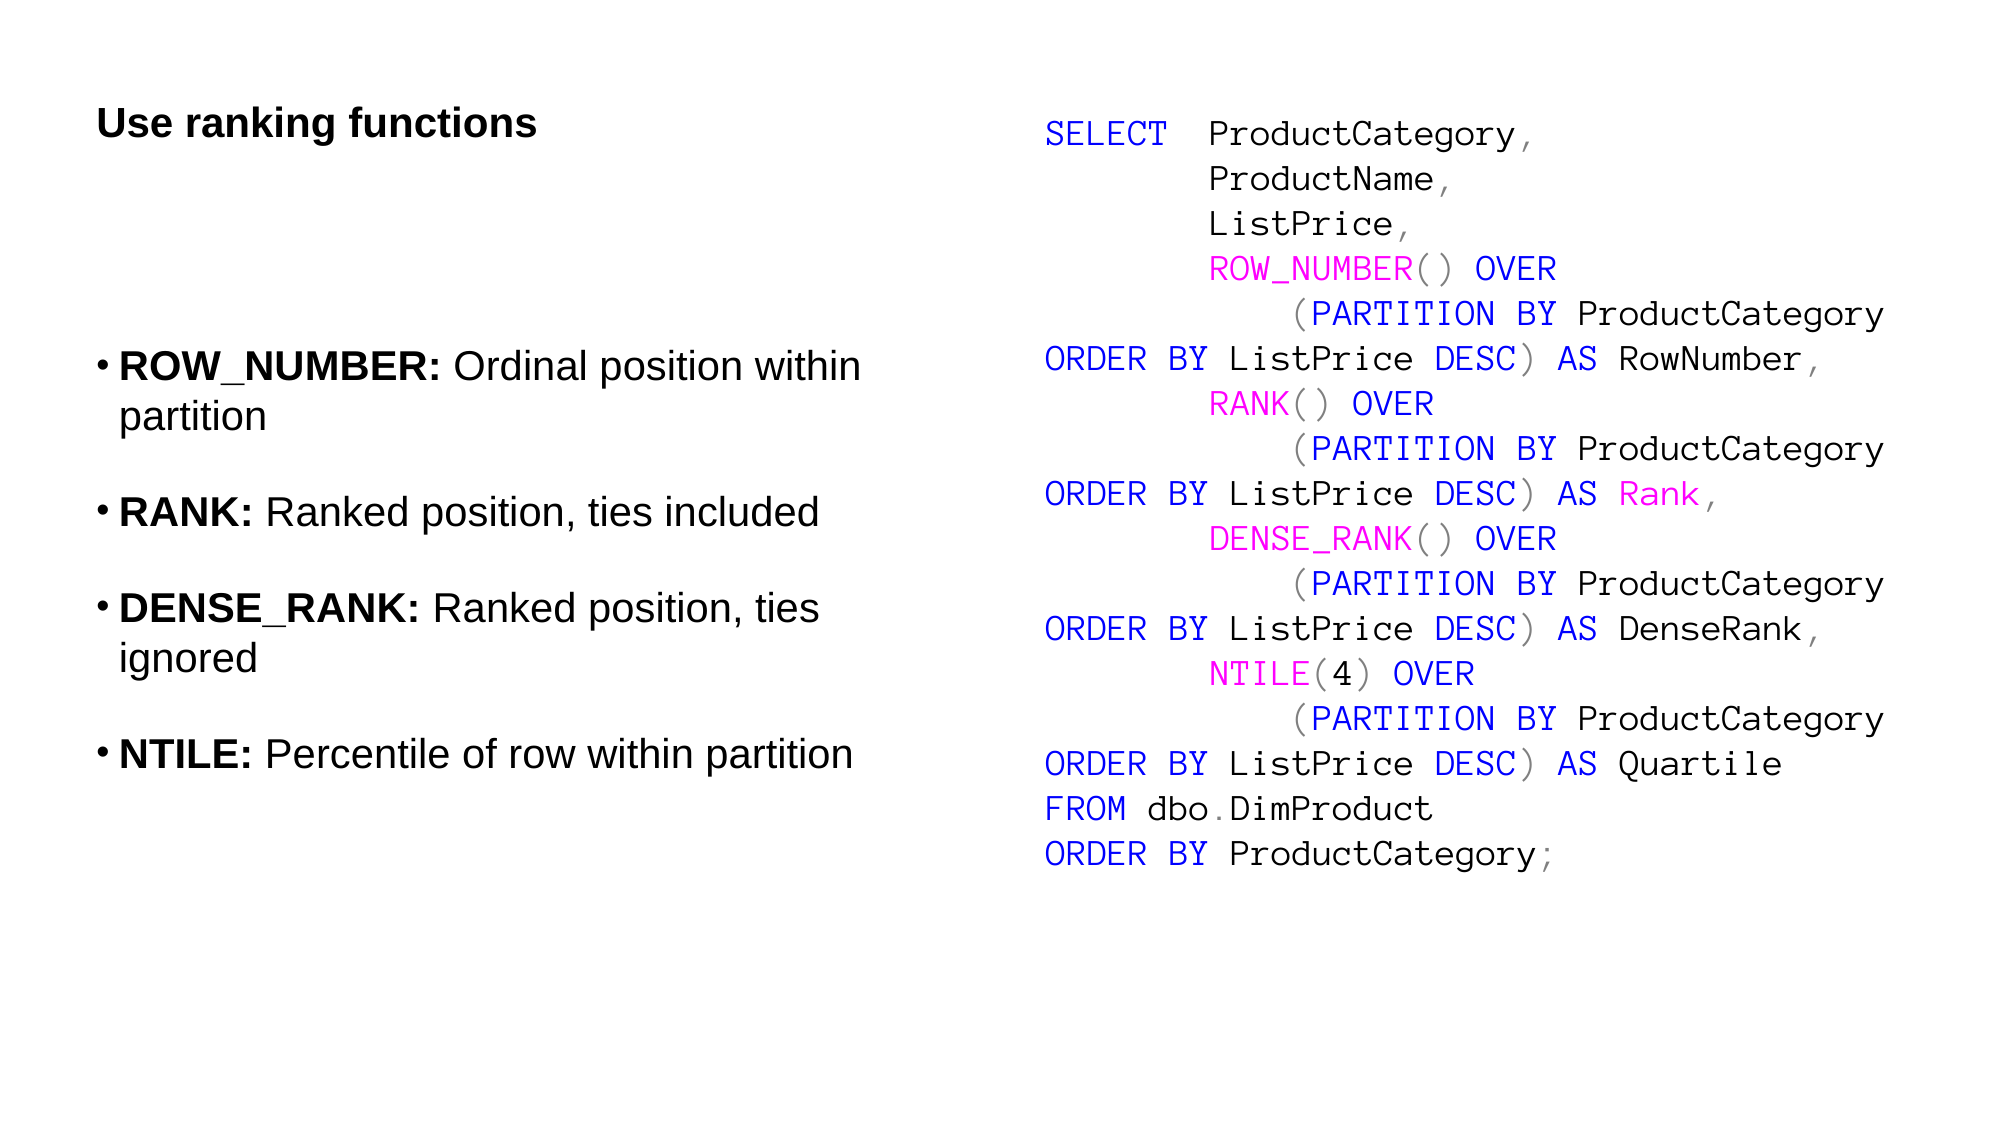

# Use ranking functions
SELECT  ProductCategory,
        ProductName,
        ListPrice,
        ROW_NUMBER() OVER
            (PARTITION BY ProductCategory ORDER BY ListPrice DESC) AS RowNumber,
        RANK() OVER
            (PARTITION BY ProductCategory ORDER BY ListPrice DESC) AS Rank,
        DENSE_RANK() OVER
            (PARTITION BY ProductCategory ORDER BY ListPrice DESC) AS DenseRank,
        NTILE(4) OVER
            (PARTITION BY ProductCategory ORDER BY ListPrice DESC) AS Quartile
FROM dbo.DimProduct
ORDER BY ProductCategory;
ROW_NUMBER: Ordinal position within partition
RANK: Ranked position, ties included
DENSE_RANK: Ranked position, ties ignored
NTILE: Percentile of row within partition